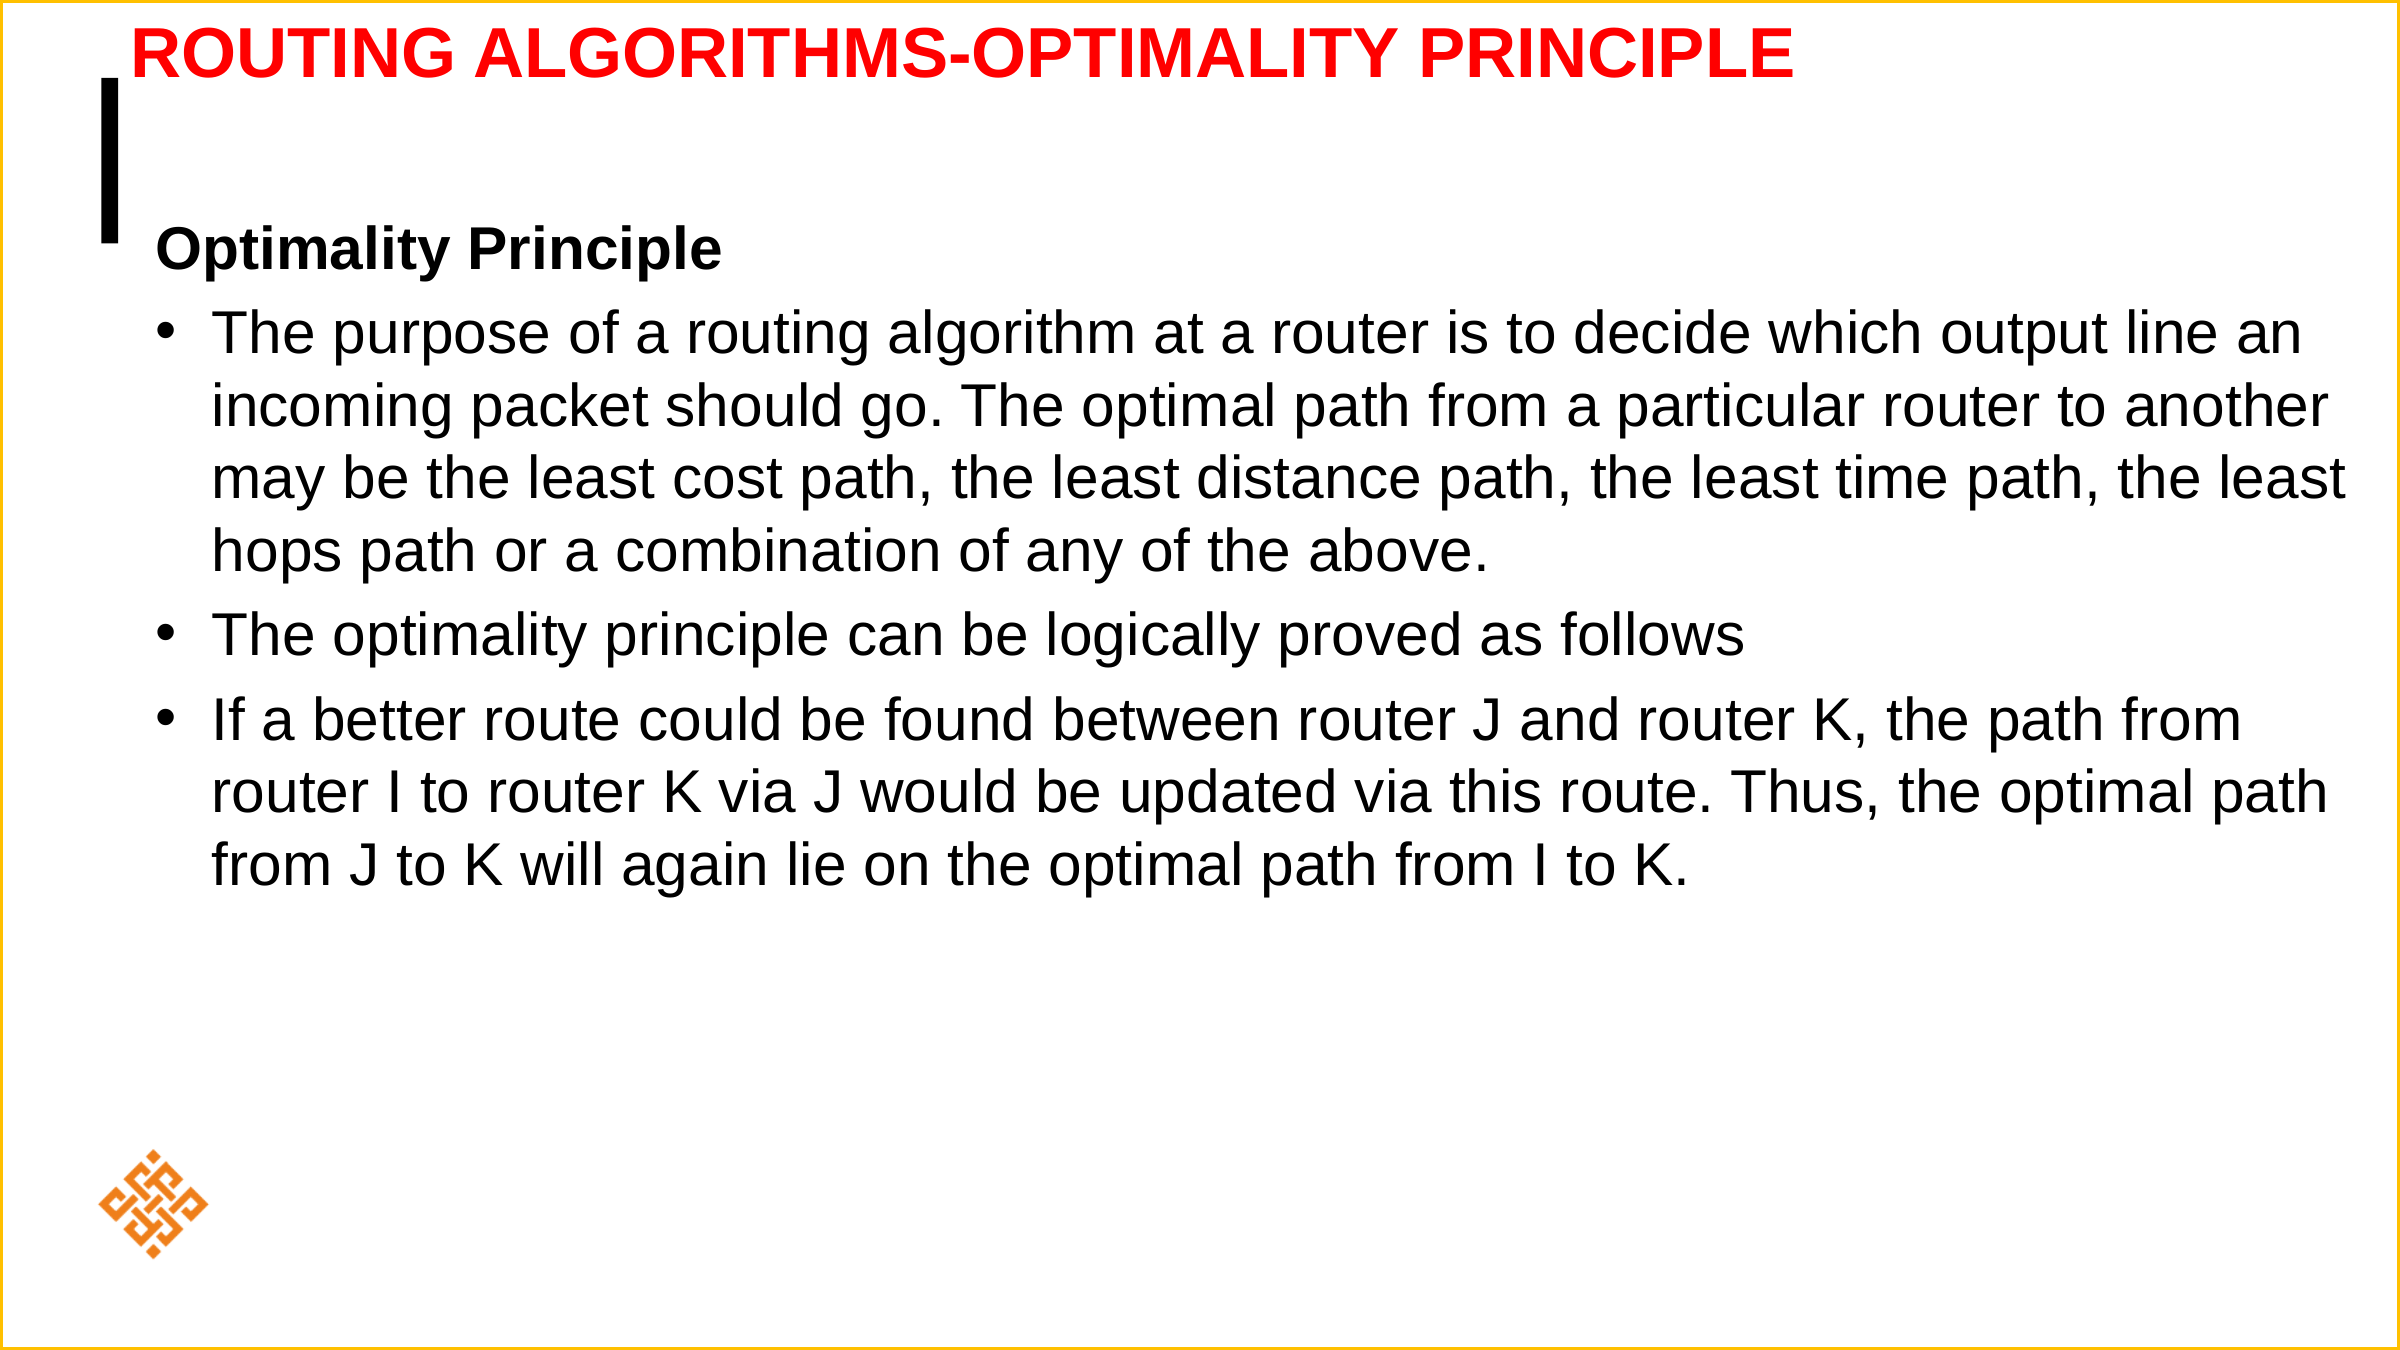

# Routing Algorithms-Optimality Principle
Optimality Principle
The purpose of a routing algorithm at a router is to decide which output line an incoming packet should go. The optimal path from a particular router to another may be the least cost path, the least distance path, the least time path, the least hops path or a combination of any of the above.
The optimality principle can be logically proved as follows
If a better route could be found between router J and router K, the path from router I to router K via J would be updated via this route. Thus, the optimal path from J to K will again lie on the optimal path from I to K.